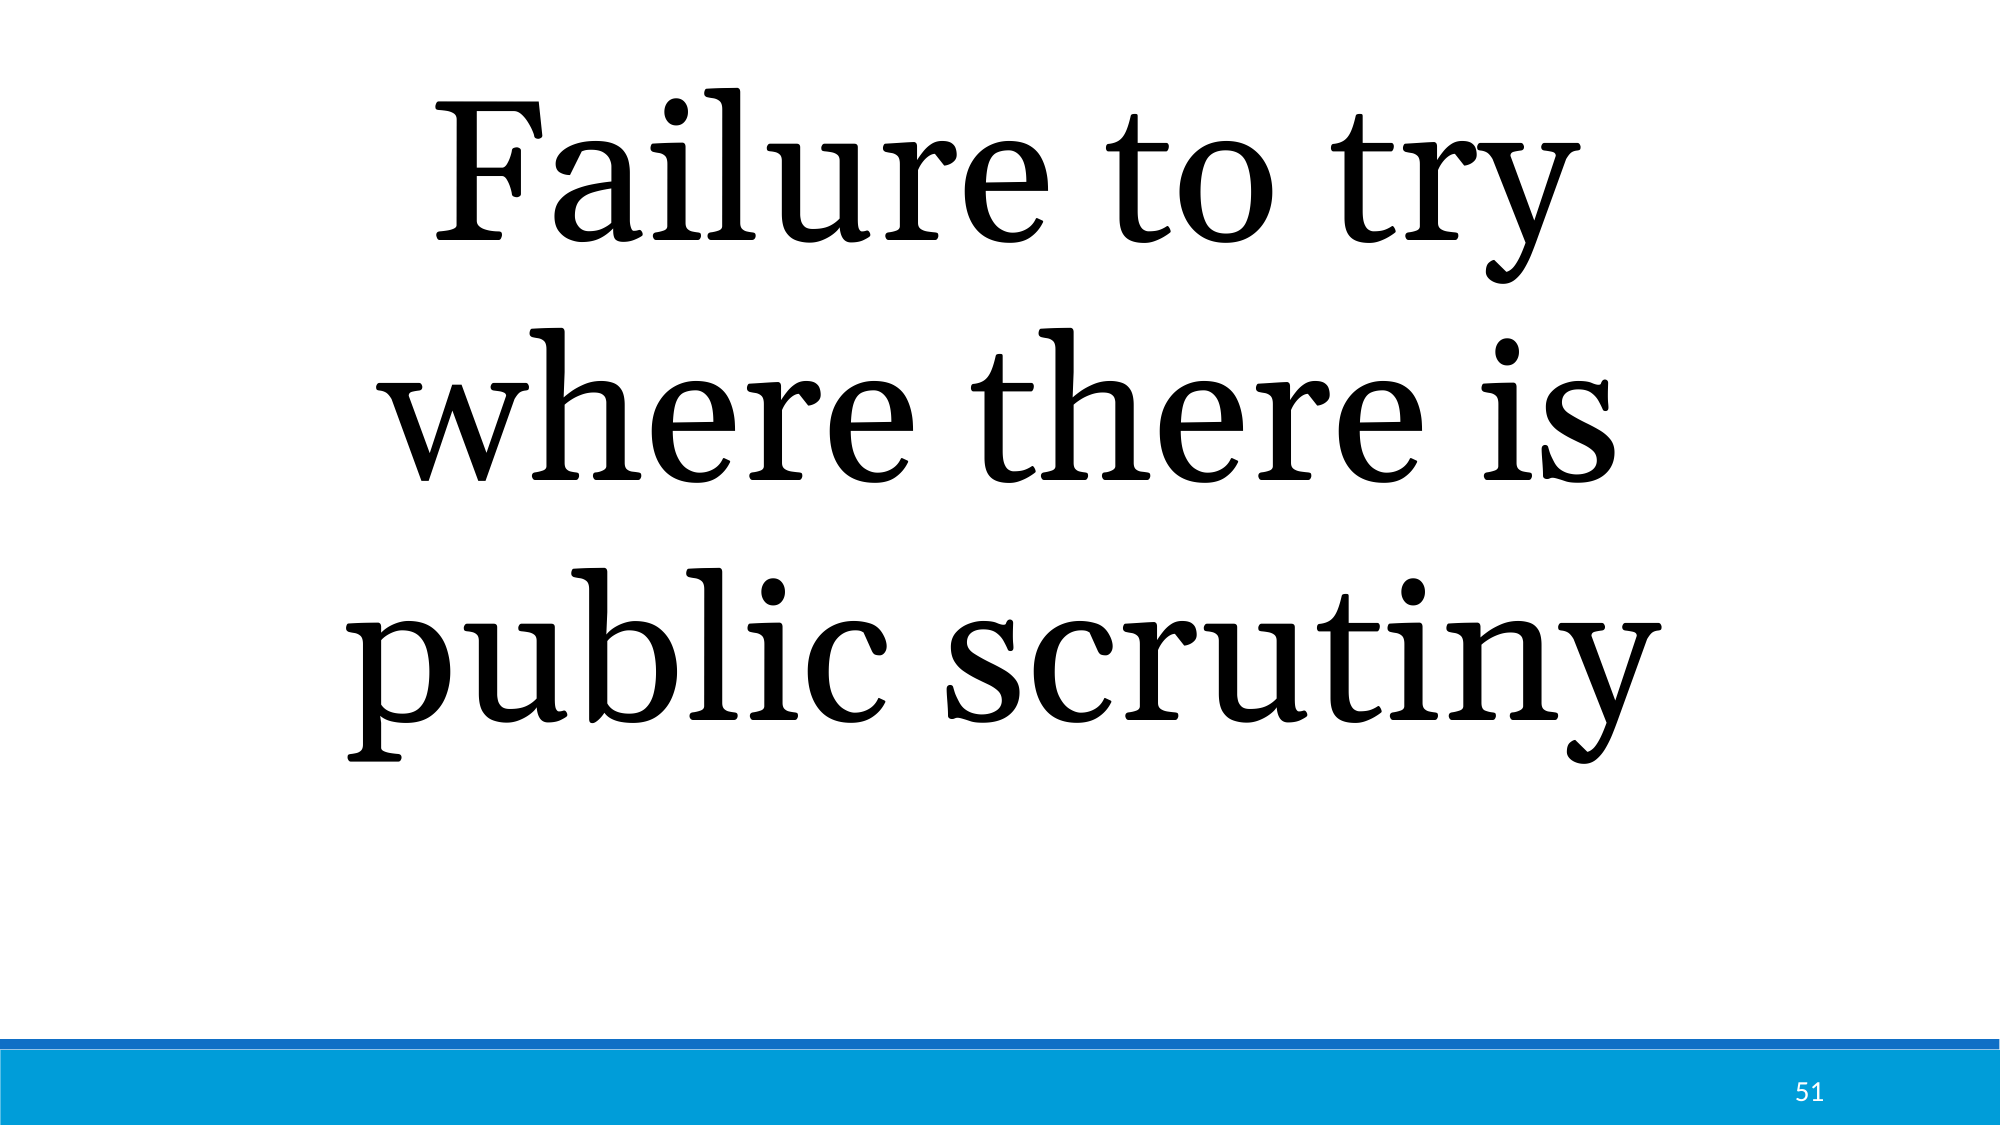

Failure to try
where there is
public scrutiny
51